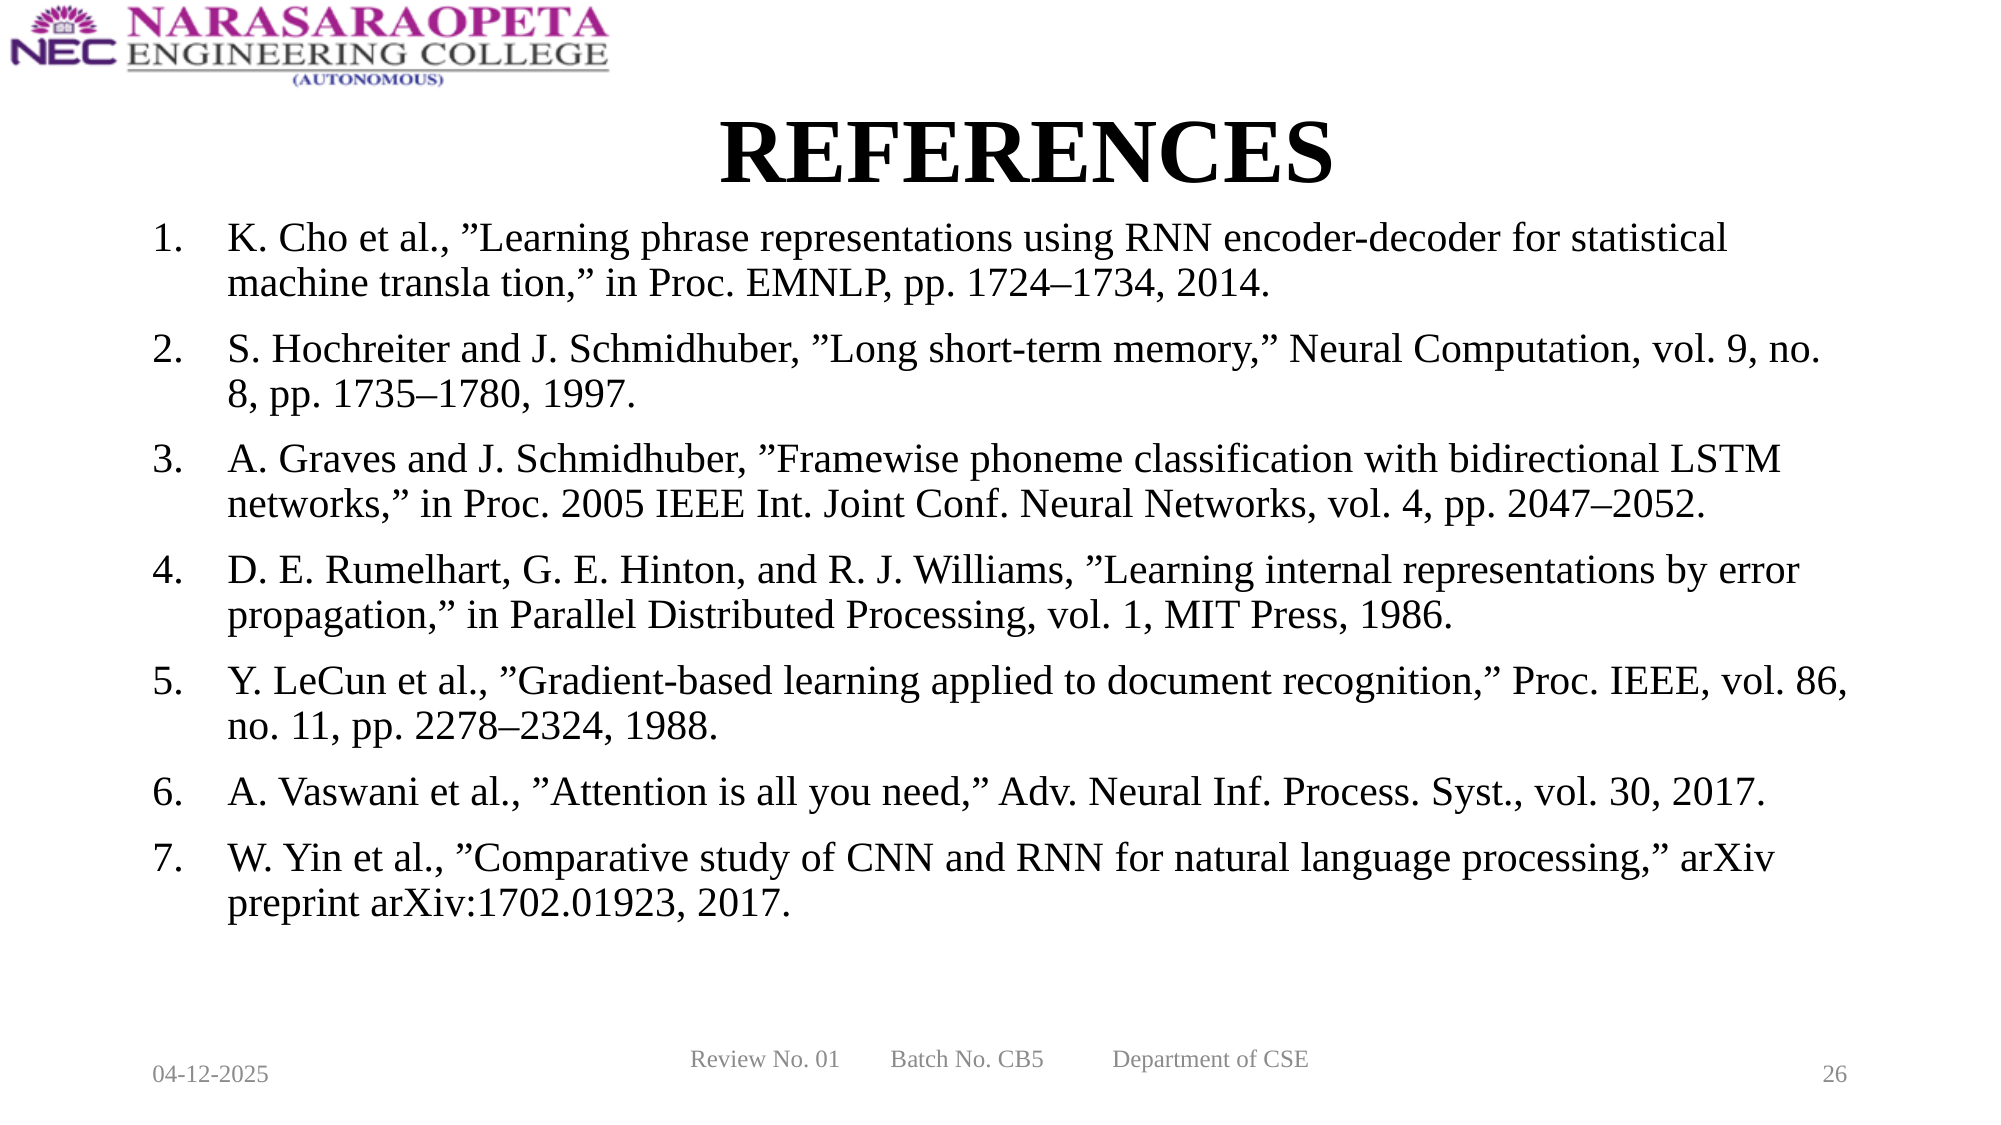

# REFERENCES
K. Cho et al., ”Learning phrase representations using RNN encoder-decoder for statistical machine transla tion,” in Proc. EMNLP, pp. 1724–1734, 2014.
S. Hochreiter and J. Schmidhuber, ”Long short-term memory,” Neural Computation, vol. 9, no. 8, pp. 1735–1780, 1997.
A. Graves and J. Schmidhuber, ”Framewise phoneme classification with bidirectional LSTM networks,” in Proc. 2005 IEEE Int. Joint Conf. Neural Networks, vol. 4, pp. 2047–2052.
D. E. Rumelhart, G. E. Hinton, and R. J. Williams, ”Learning internal representations by error propagation,” in Parallel Distributed Processing, vol. 1, MIT Press, 1986.
Y. LeCun et al., ”Gradient-based learning applied to document recognition,” Proc. IEEE, vol. 86, no. 11, pp. 2278–2324, 1988.
A. Vaswani et al., ”Attention is all you need,” Adv. Neural Inf. Process. Syst., vol. 30, 2017.
W. Yin et al., ”Comparative study of CNN and RNN for natural language processing,” arXiv preprint arXiv:1702.01923, 2017.

04-12-2025
Review No. 01        Batch No. CB5           Department of CSE

26